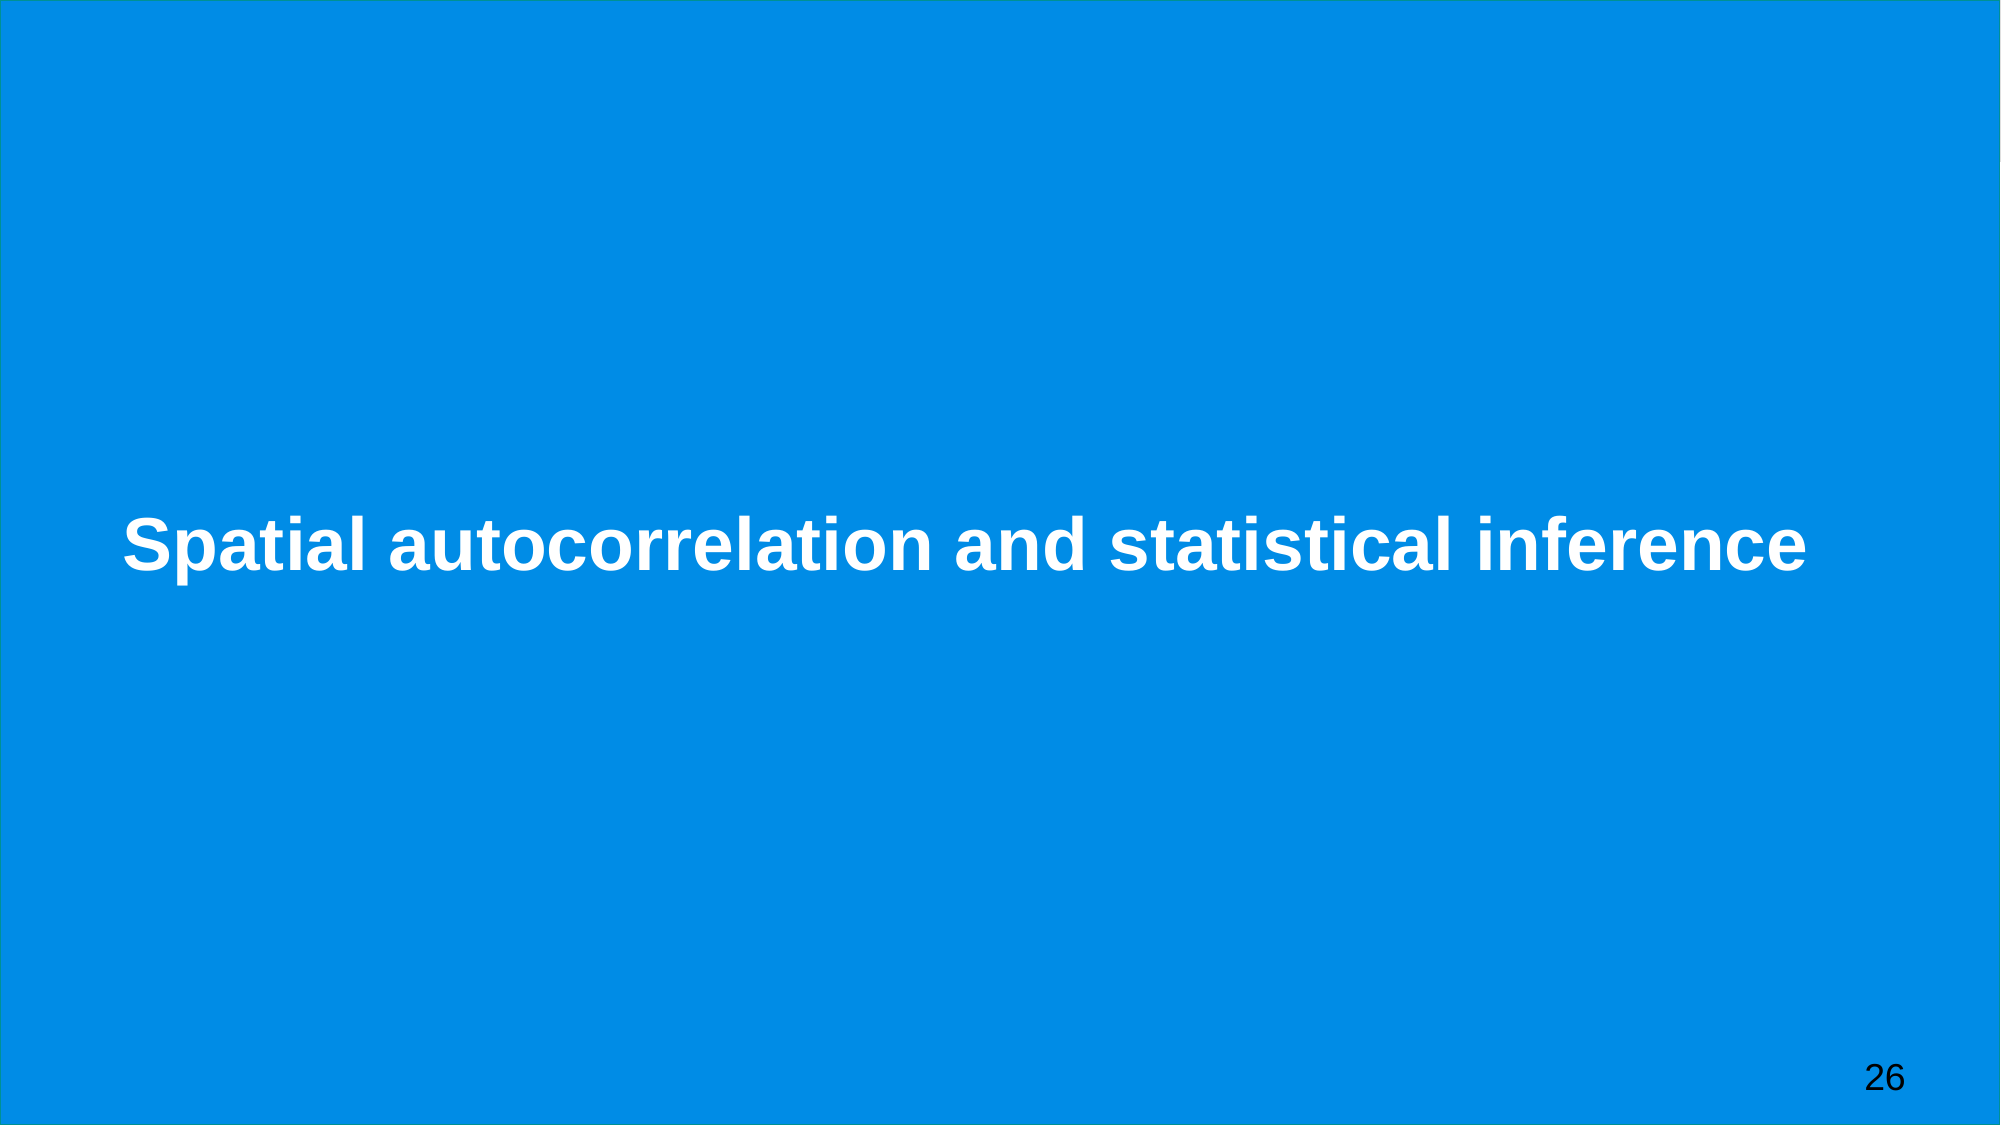

# The Beginning: Introduction to Spatial Analysis and Data Science
Spatial autocorrelation and statistical inference
26